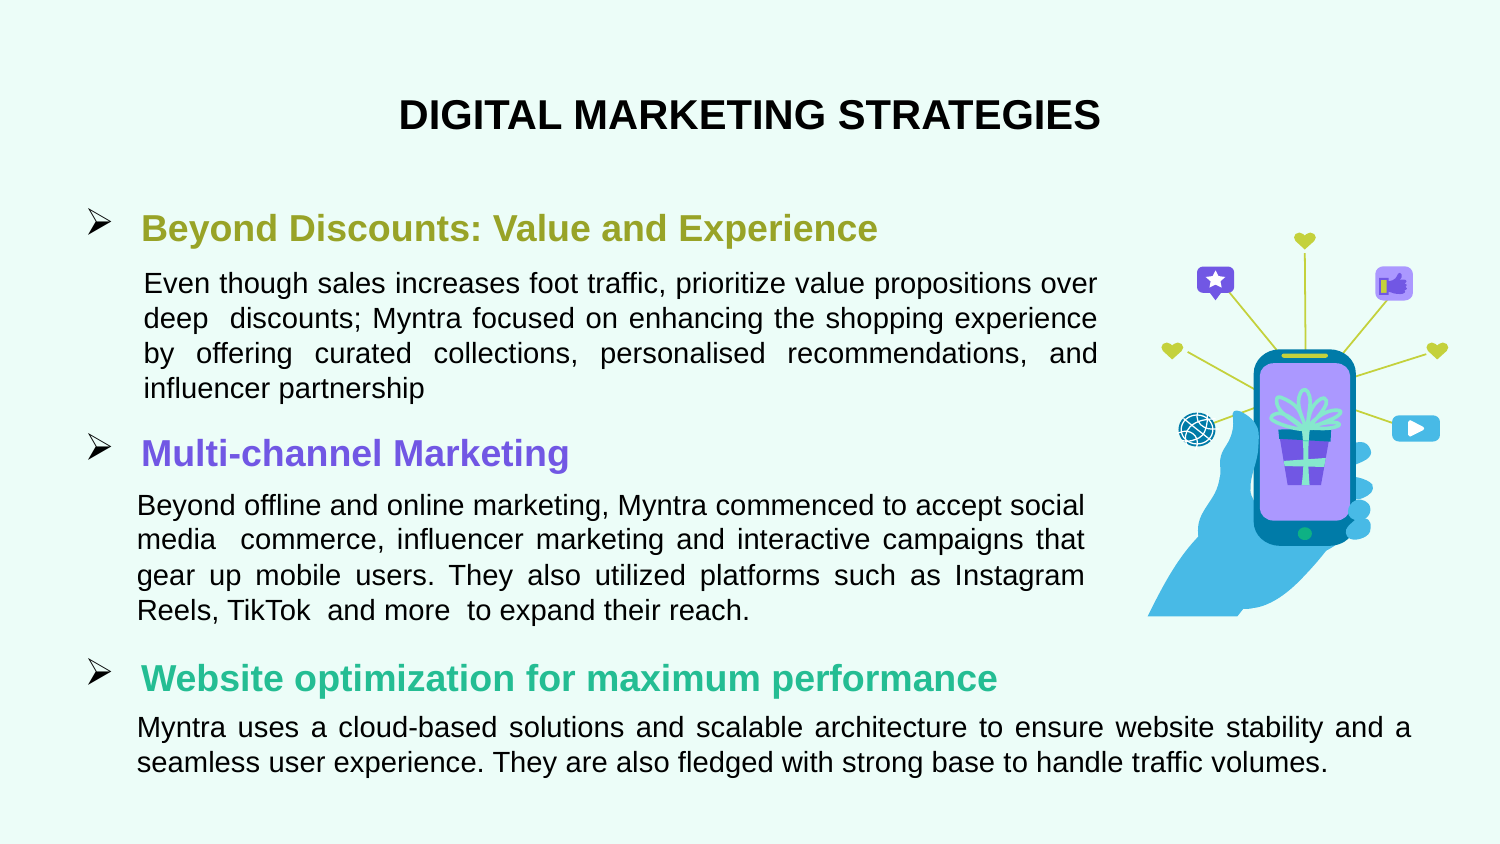

# DIGITAL MARKETING STRATEGIES
Beyond Discounts: Value and Experience

Multi-channel Marketing

Website optimization for maximum performance

Even though sales increases foot traffic, prioritize value propositions over deep  discounts; Myntra focused on enhancing the shopping experience by offering curated collections, personalised recommendations, and influencer partnership
Beyond offline and online marketing, Myntra commenced to accept social media  commerce, influencer marketing and interactive campaigns that gear up mobile users. They also utilized platforms such as Instagram Reels, TikTok  and more  to expand their reach.
Myntra uses a cloud-based solutions and scalable architecture to ensure website stability and a seamless user experience. They are also fledged with strong base to handle traffic volumes.